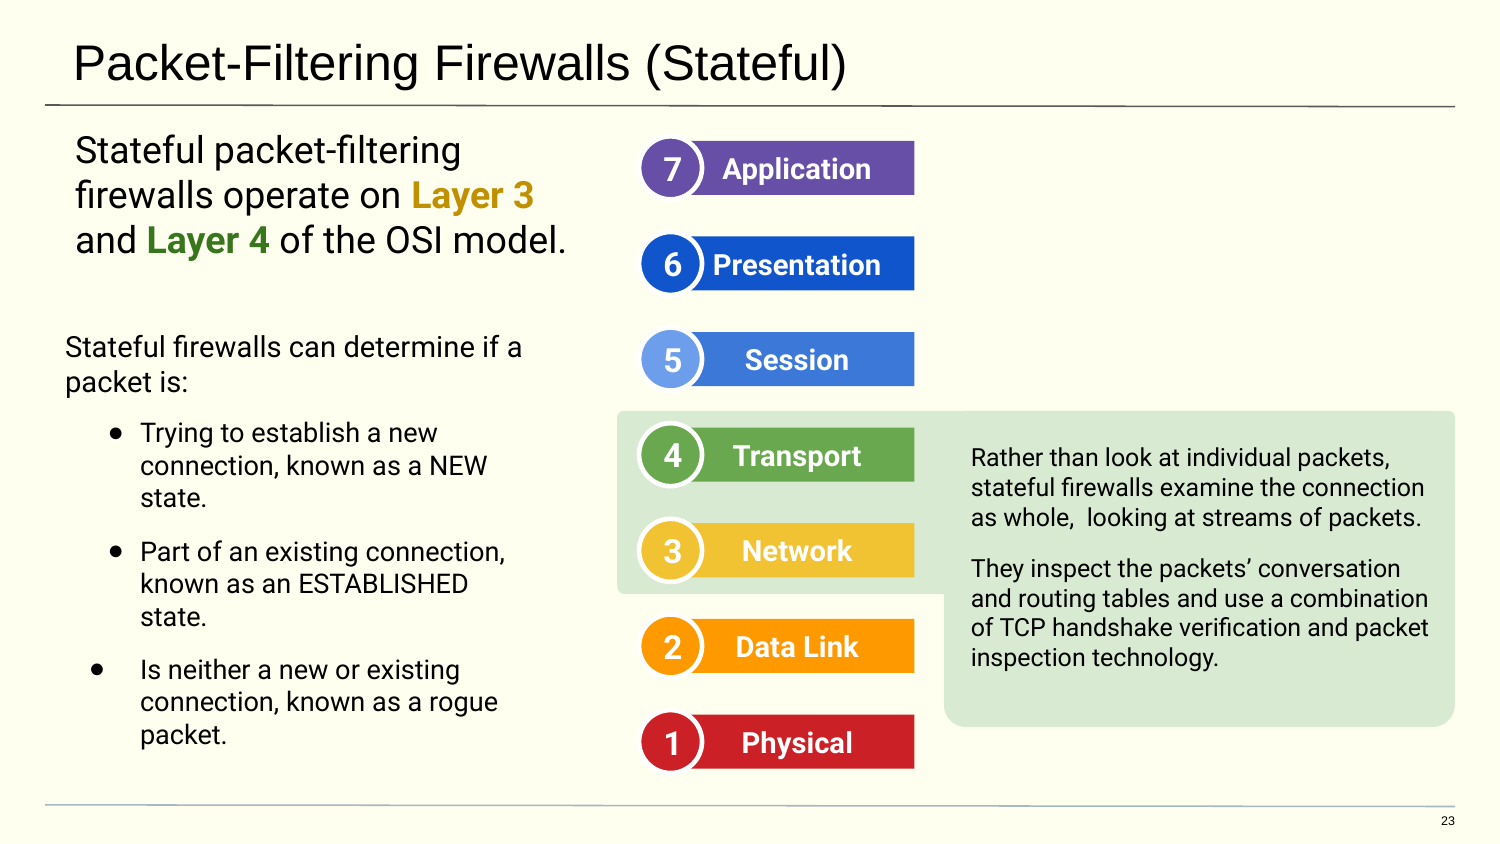

# Packet-Filtering Firewalls (Stateful)
Stateful packet-filtering firewalls operate on Layer 3 and Layer 4 of the OSI model.
7
Application
6
Presentation
Stateful firewalls can determine if a packet is:

Trying to establish a new connection, known as a NEW state.
Part of an existing connection, known as an ESTABLISHED state.
Is neither a new or existing connection, known as a rogue packet.
5
Session

4
Transport
Rather than look at individual packets, stateful firewalls examine the connection as whole,  looking at streams of packets.
They inspect the packets’ conversation and routing tables and use a combination of TCP handshake verification and packet inspection technology.

3
Network
2
Data Link
1
Physical
23